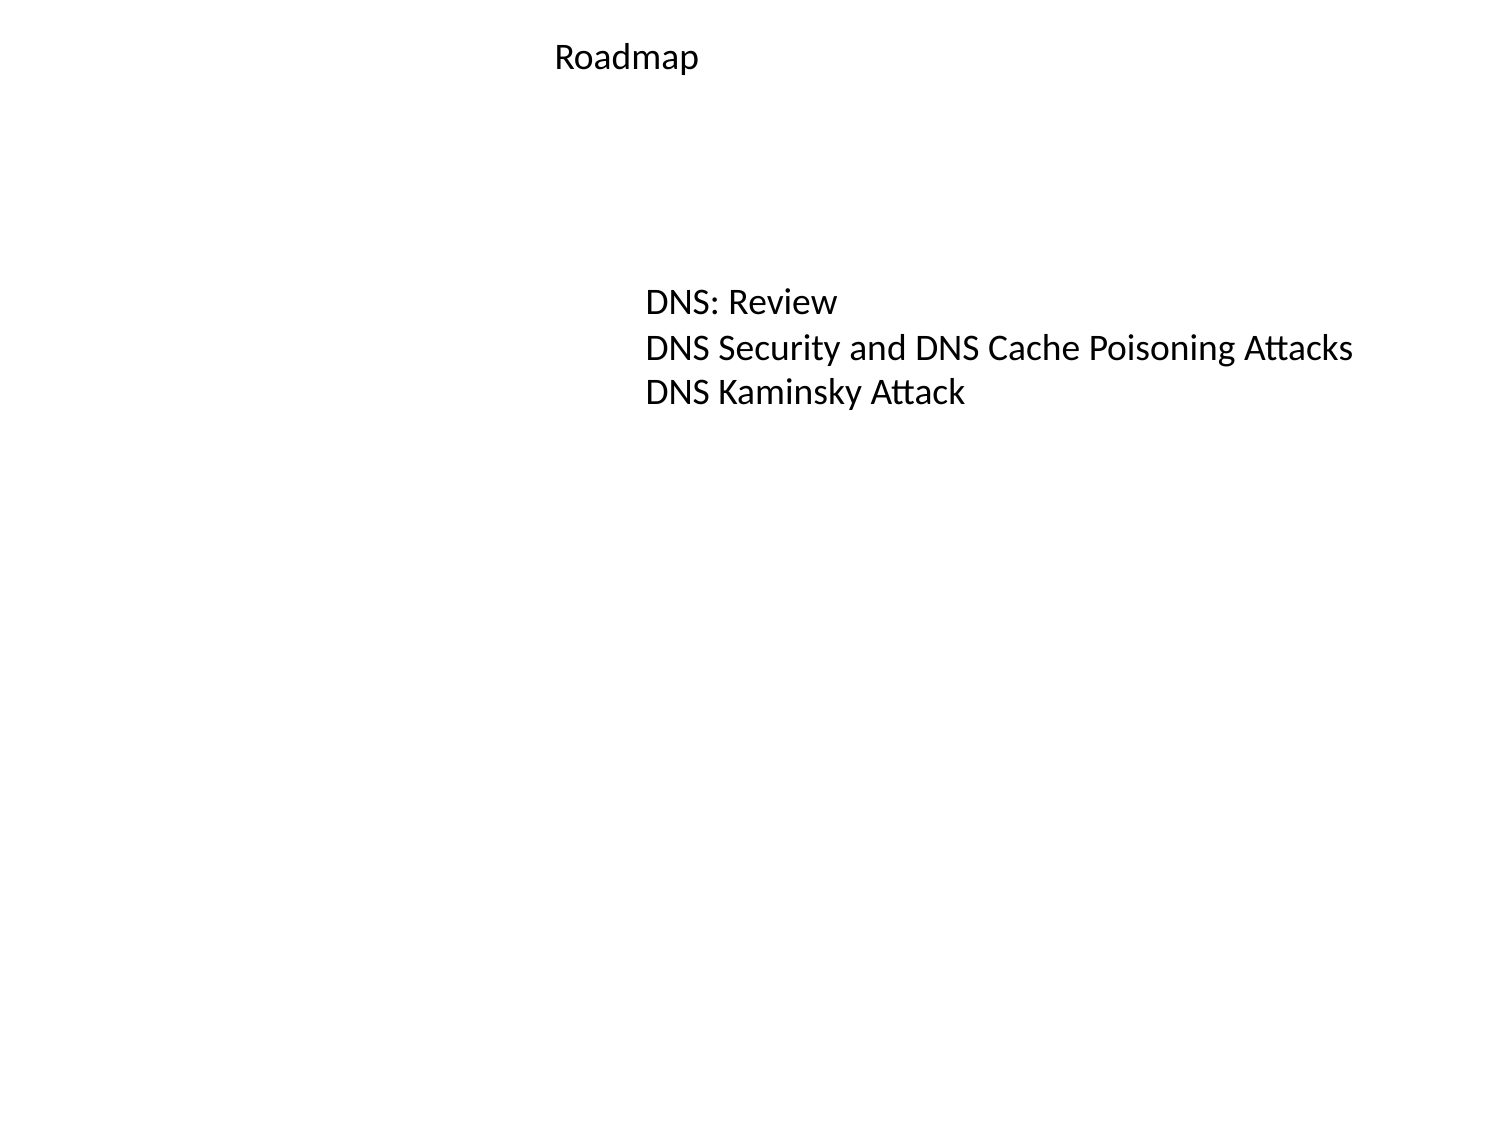

Roadmap
DNS: Review
DNS Security and DNS Cache Poisoning Attacks
DNS Kaminsky Attack